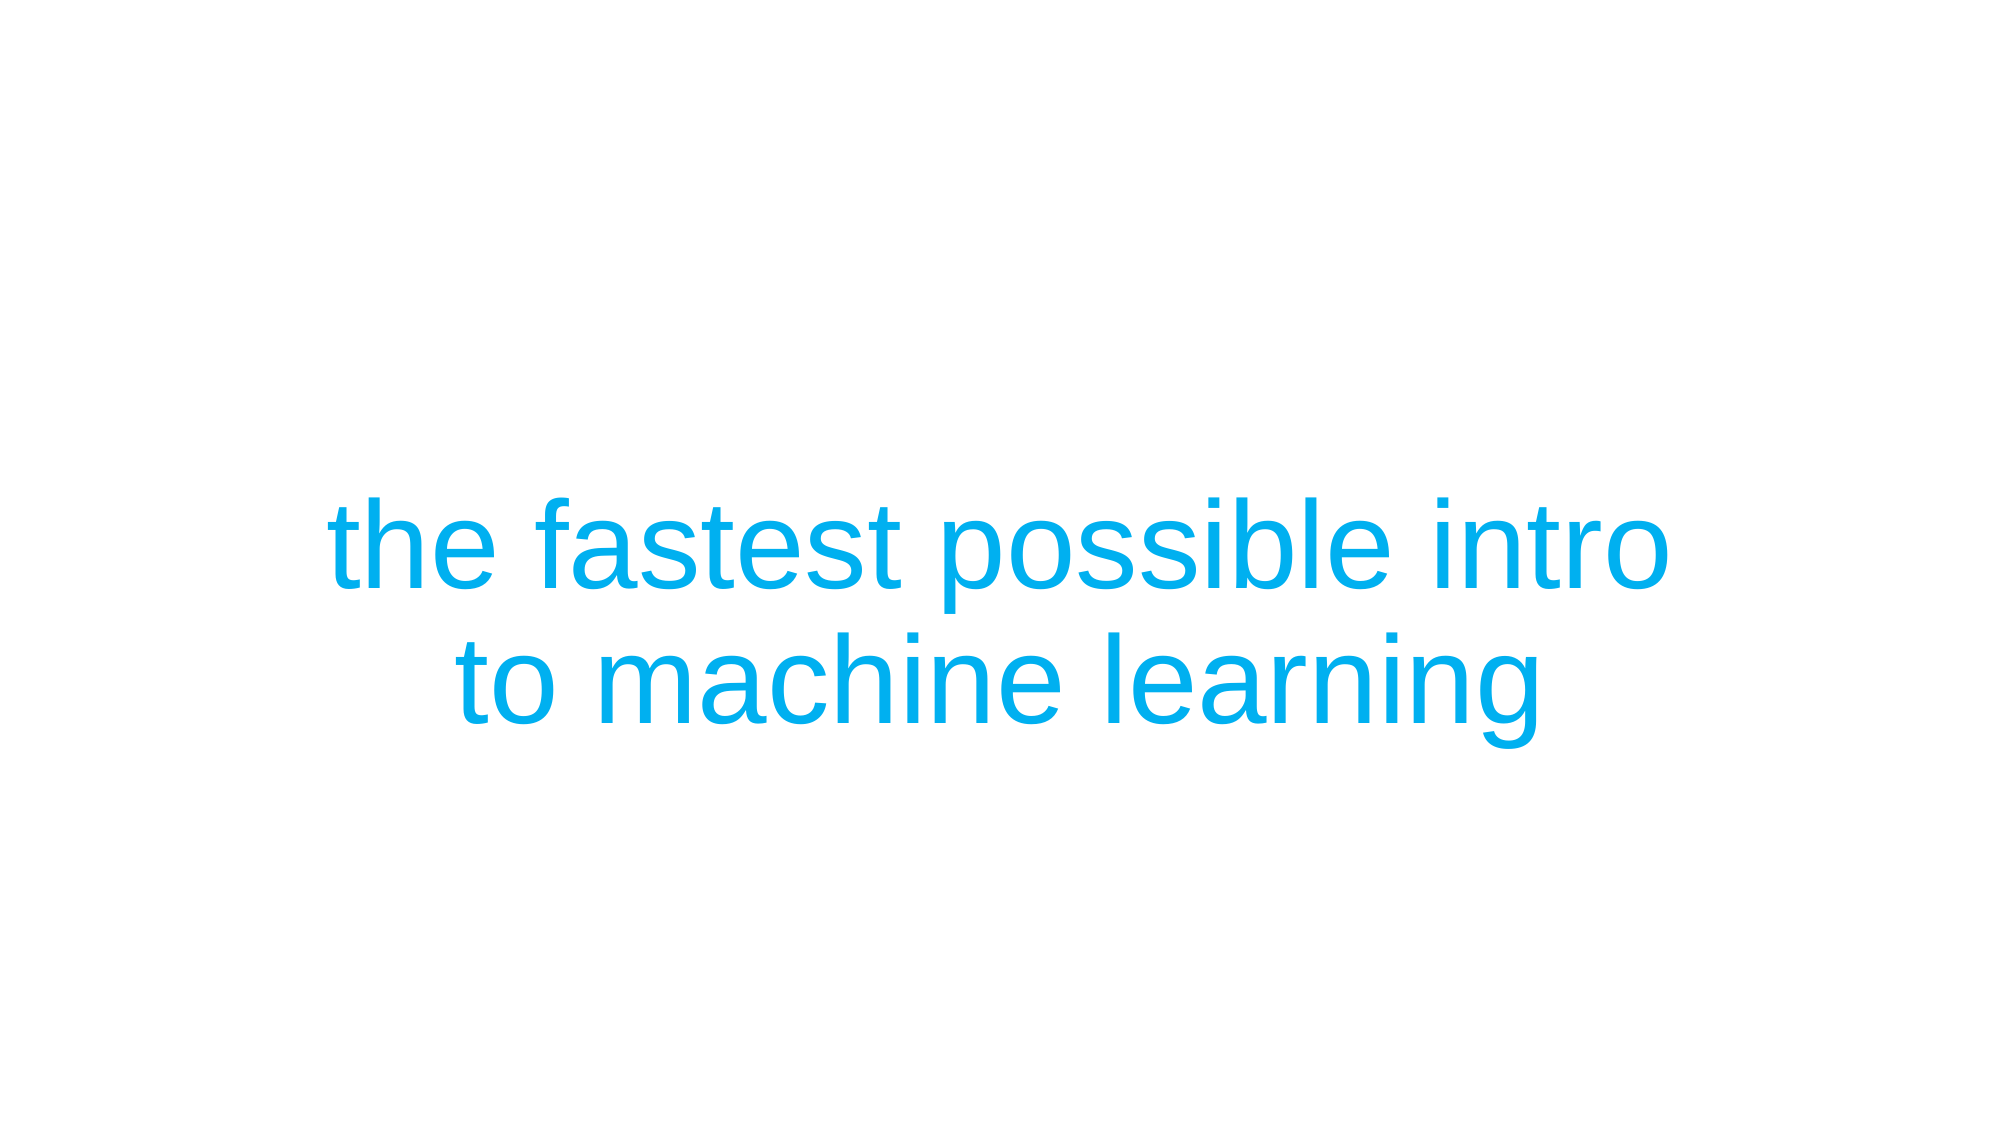

# the fastest possible intro to machine learning